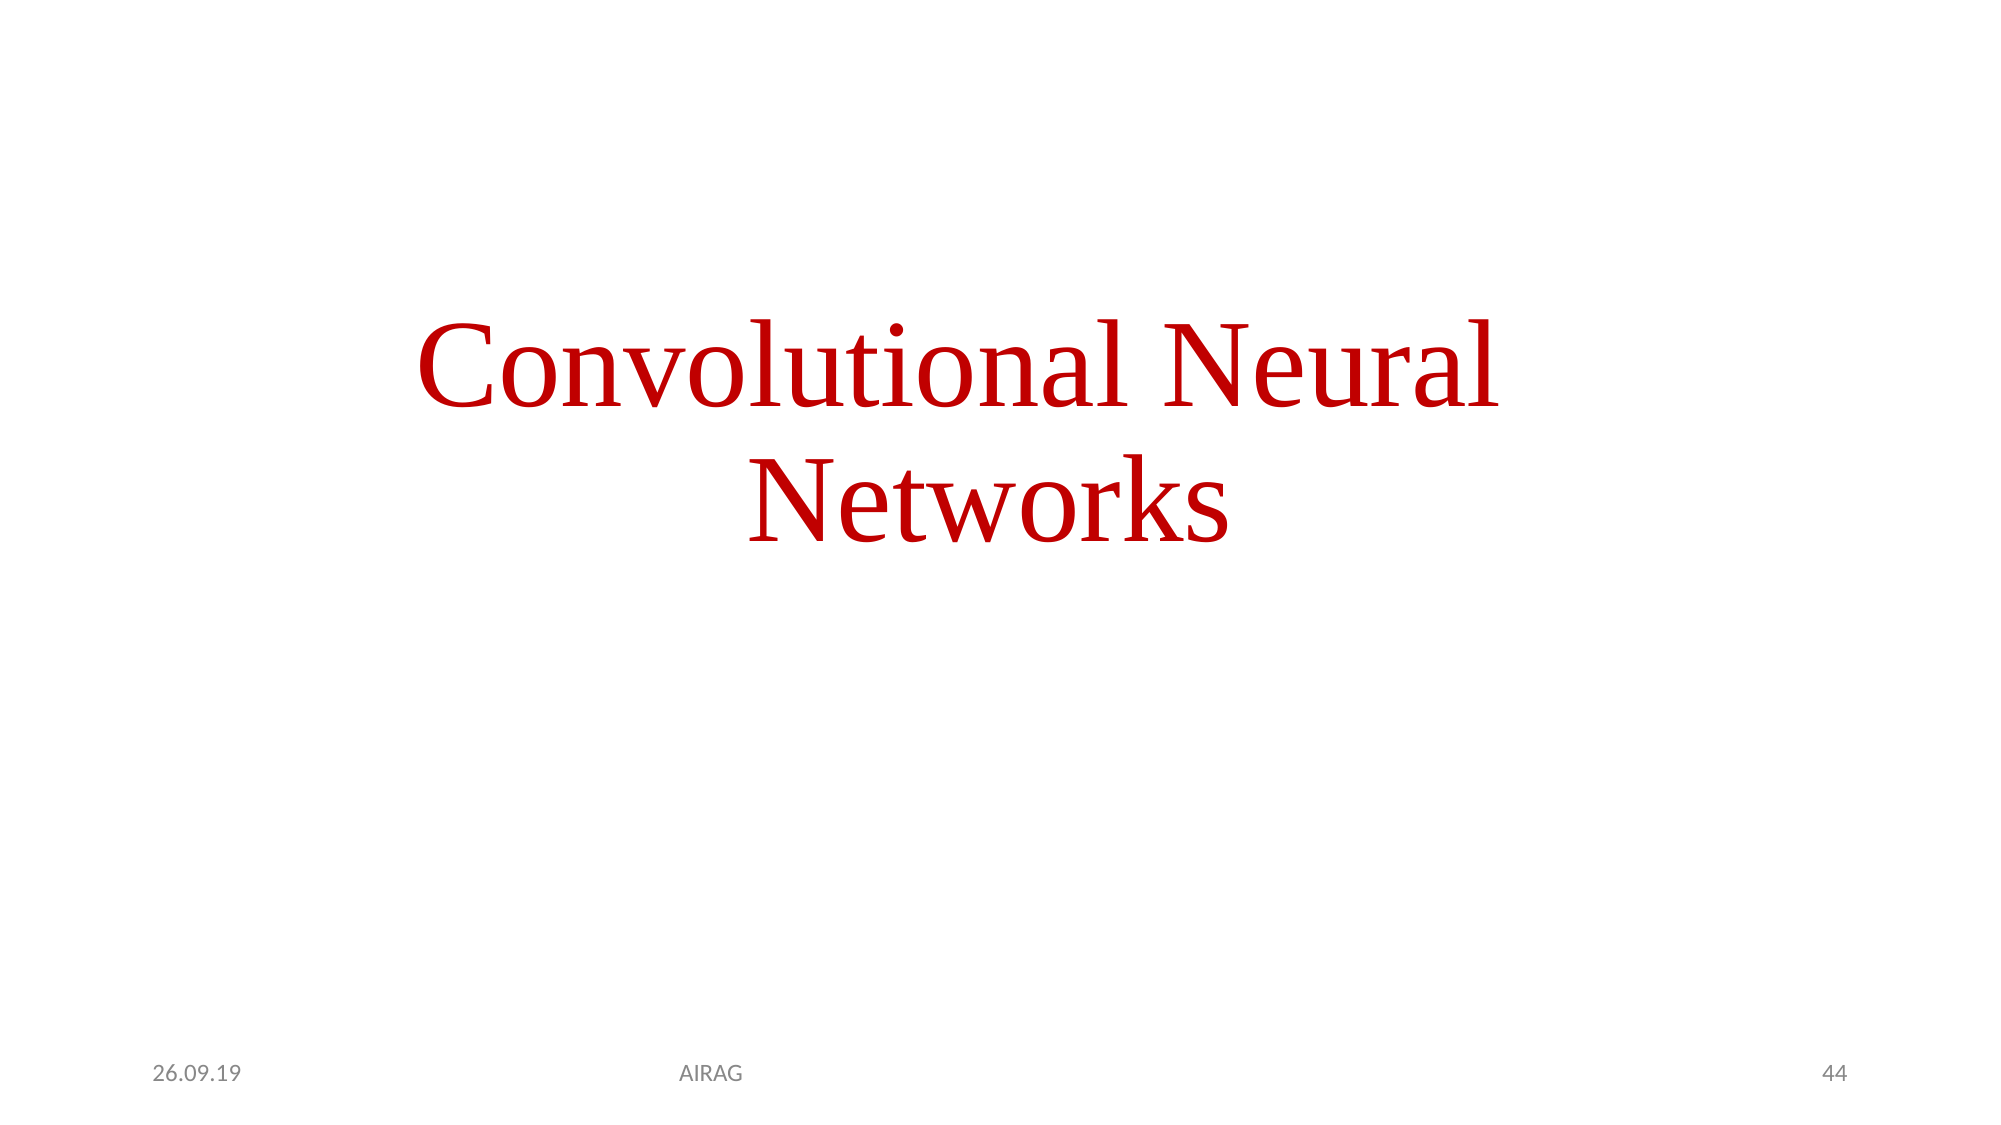

# Convolutional Neural  Networks
26.09.19
AIRAG
44